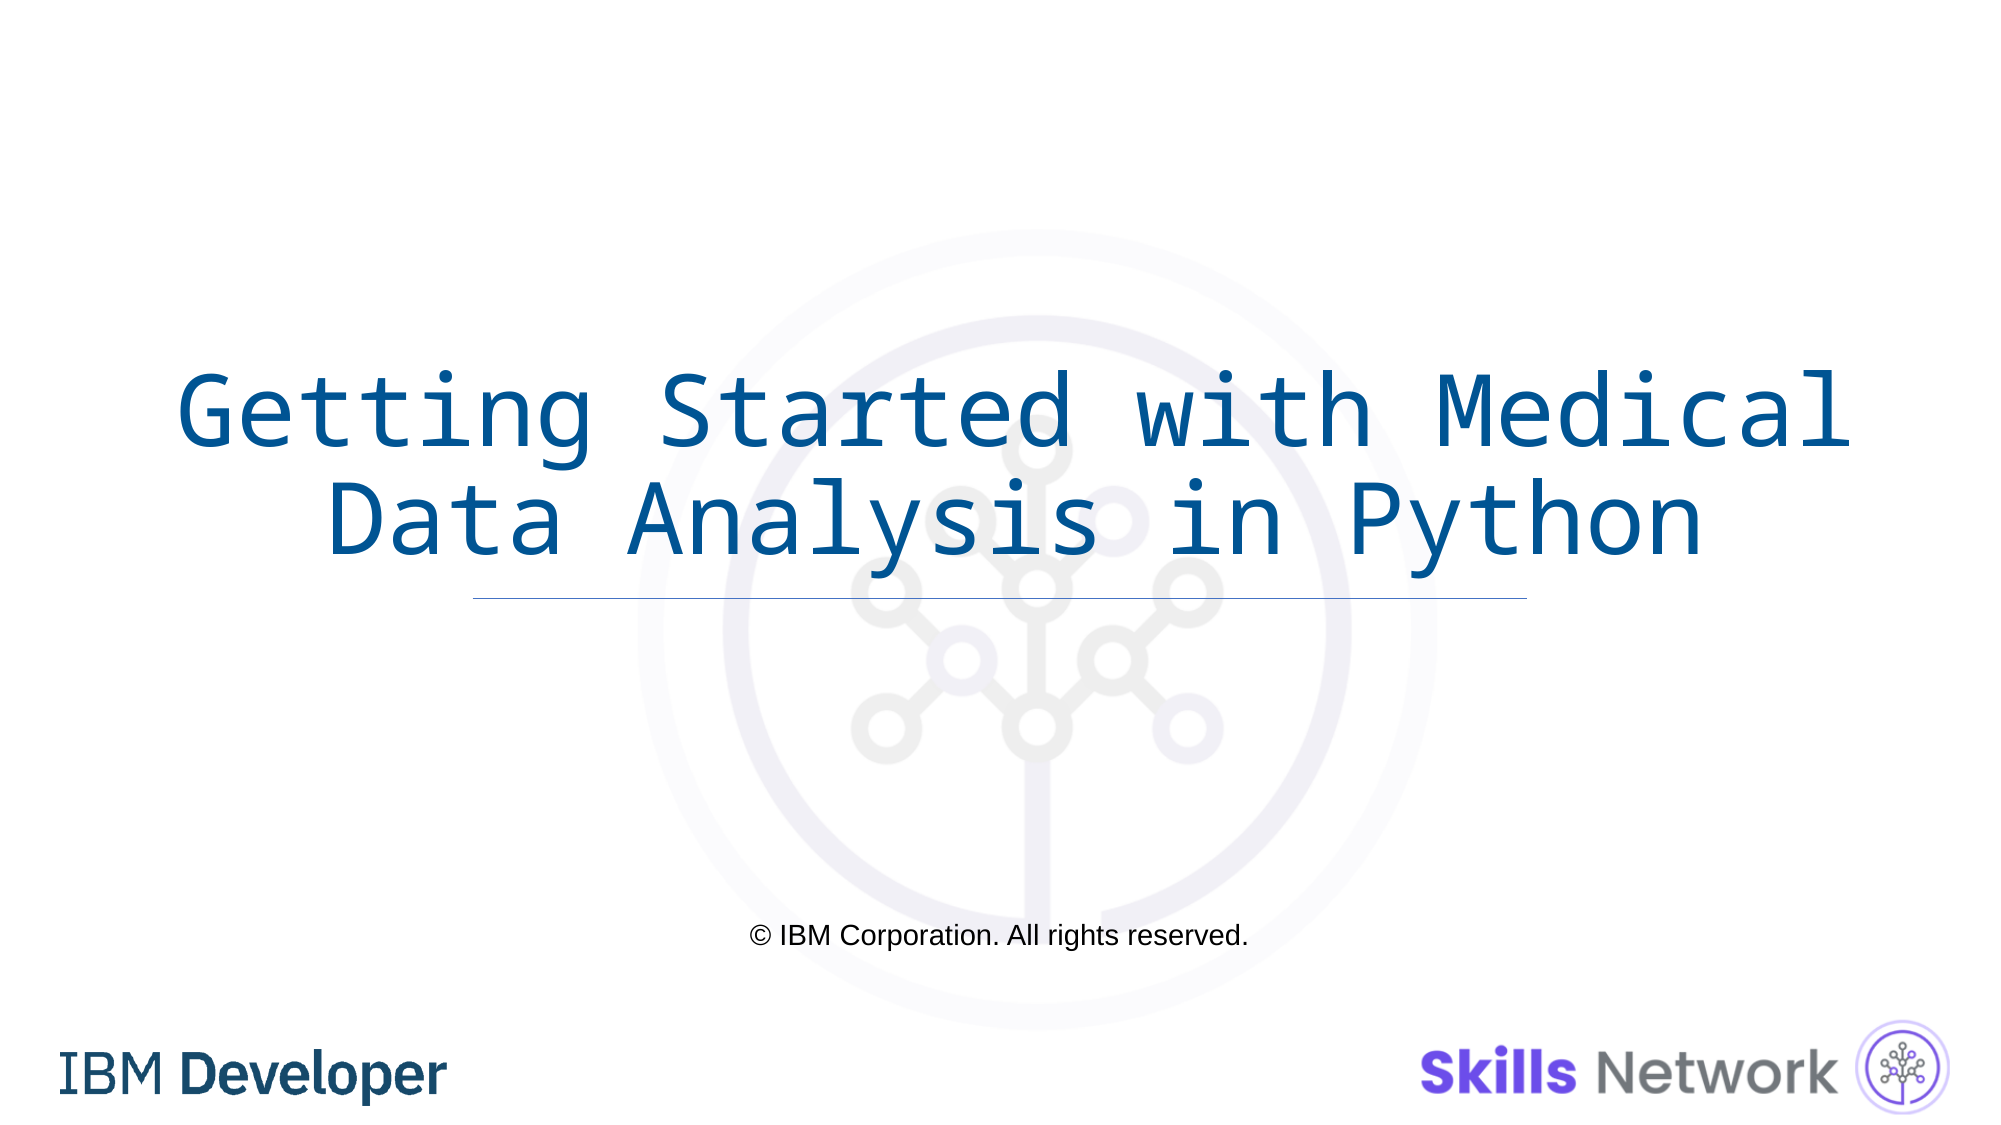

# Getting Started with Medical Data Analysis in Python